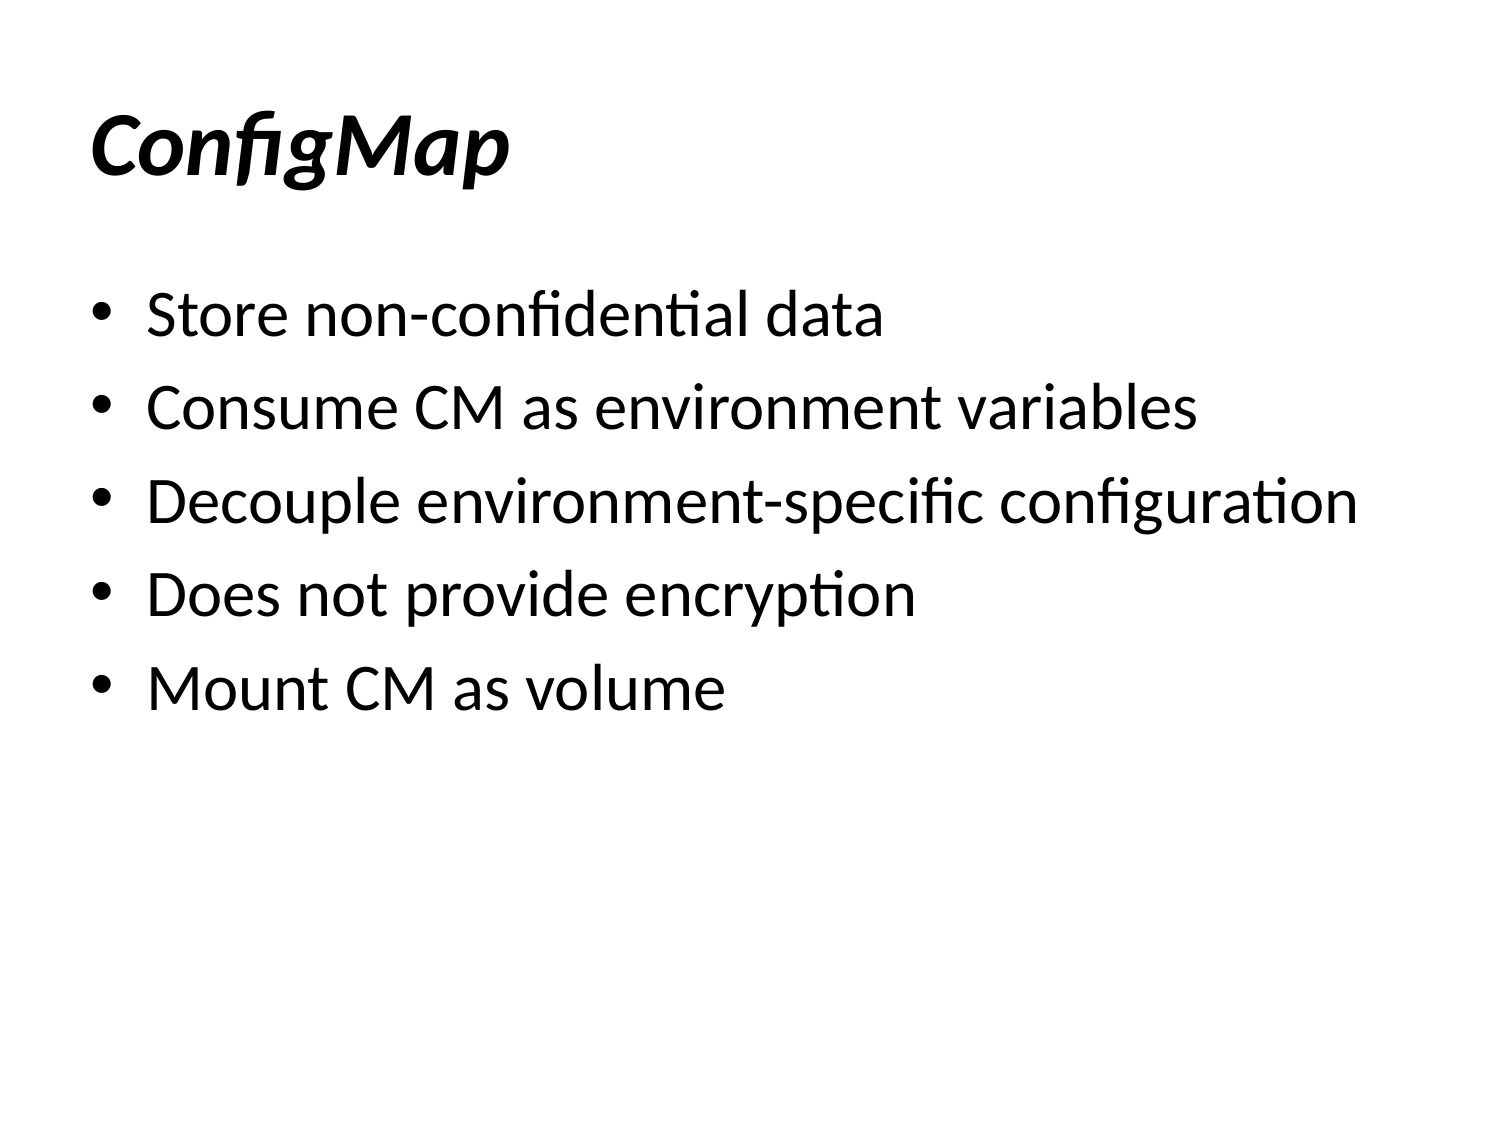

# ConfigMap
Store non-confidential data
Consume CM as environment variables
Decouple environment-specific configuration
Does not provide encryption
Mount CM as volume